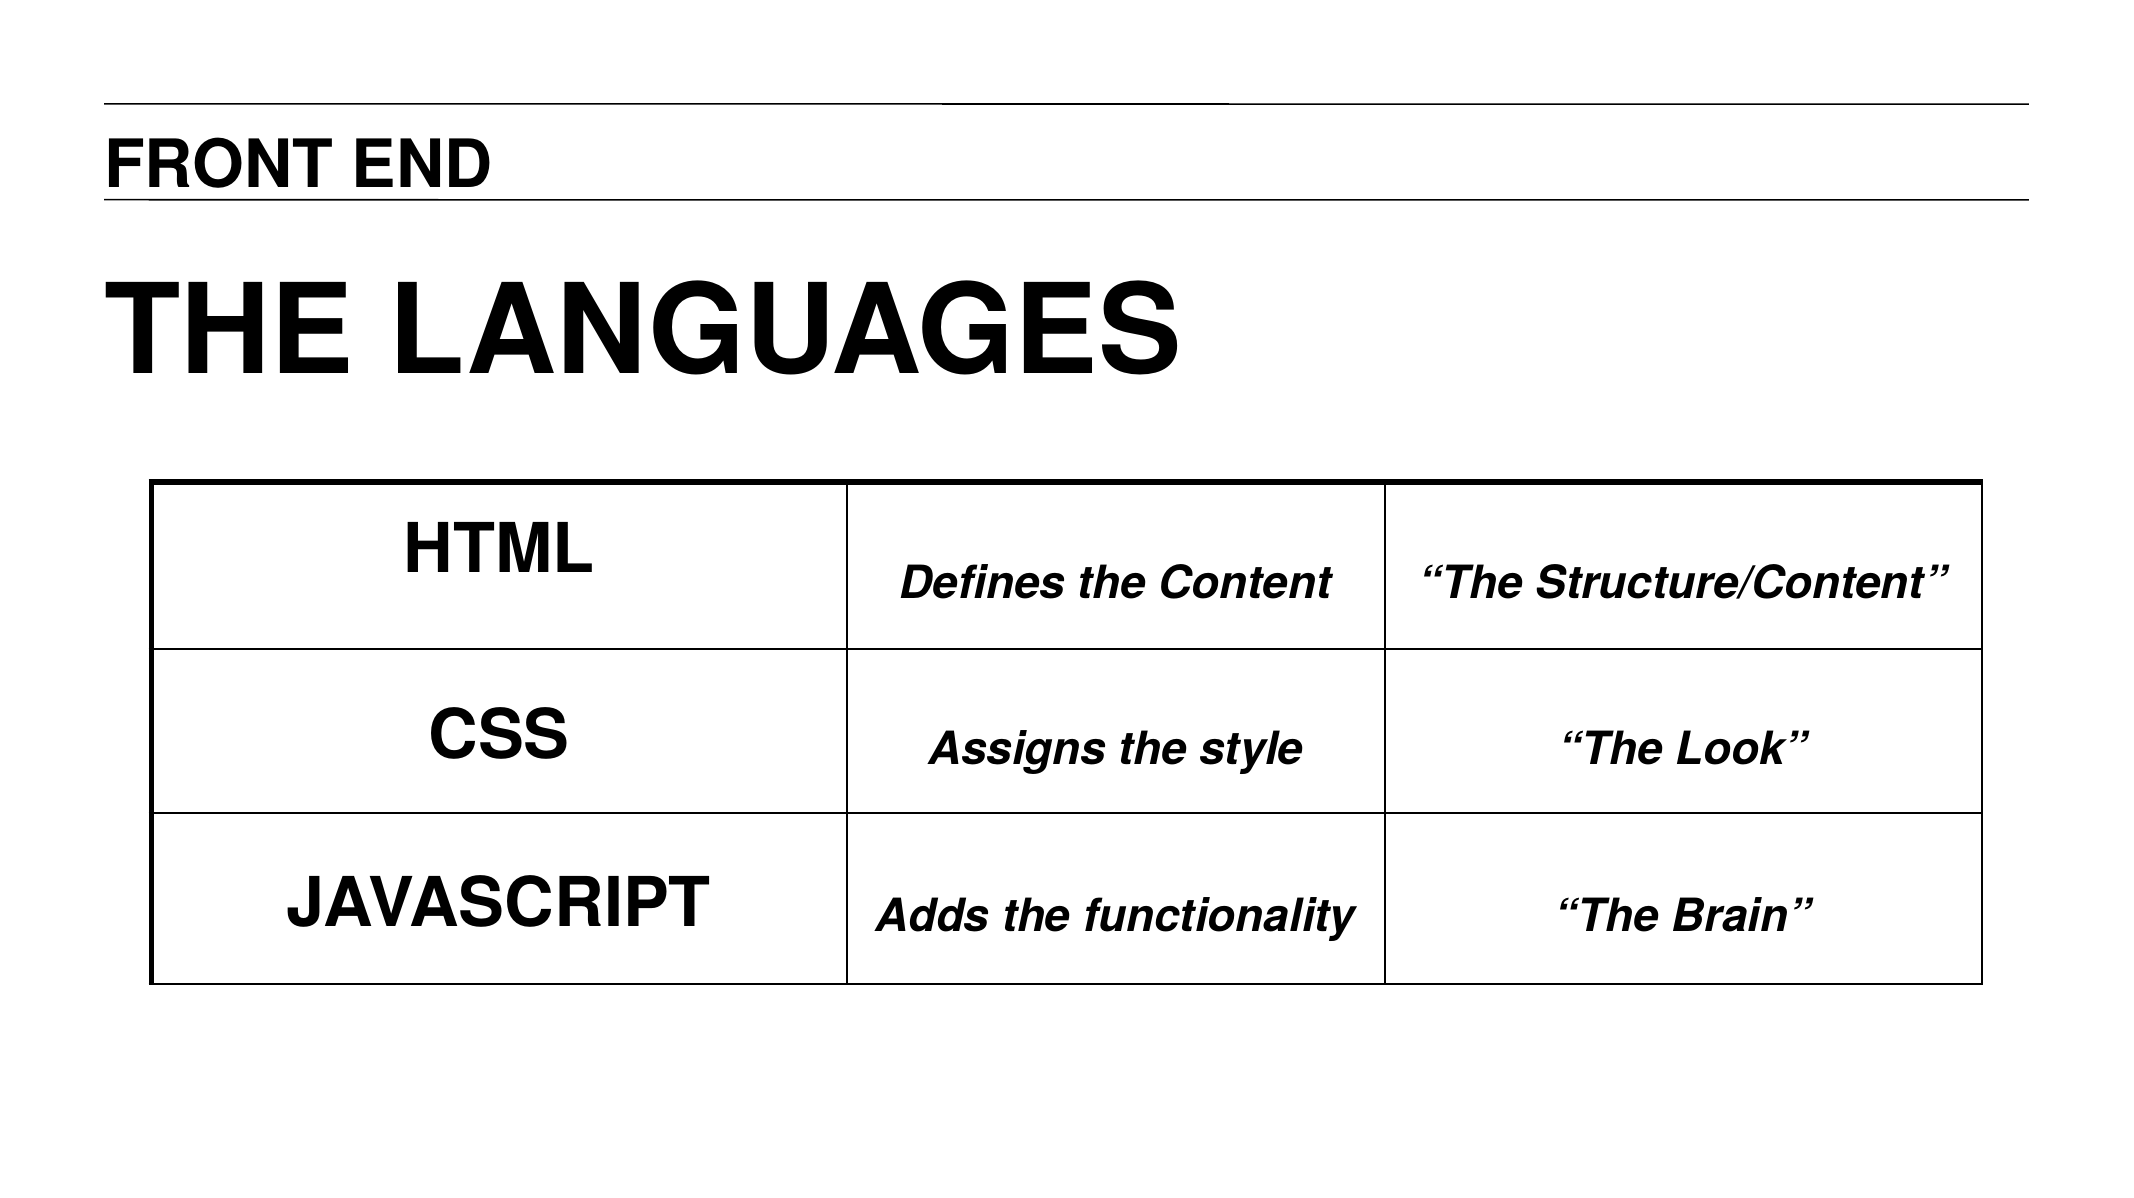

FRONT END
# THE LANGUAGES
| HTML | Defines the Content | “The Structure/Content” |
| --- | --- | --- |
| CSS | Assigns the style | “The Look” |
| JAVASCRIPT | Adds the functionality | “The Brain” |